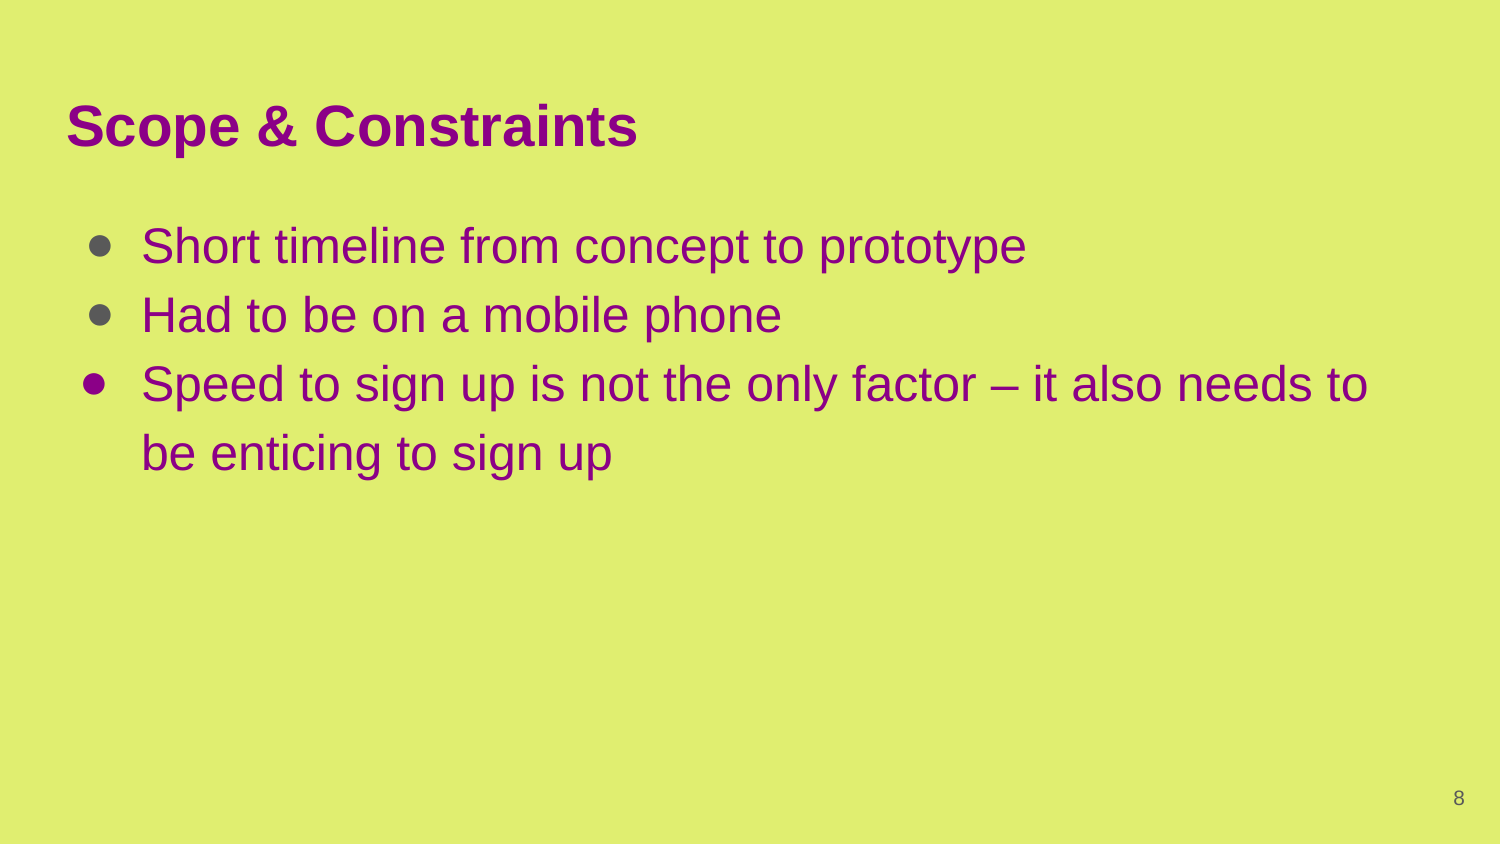

# Scope & Constraints
Short timeline from concept to prototype
Had to be on a mobile phone
Speed to sign up is not the only factor – it also needs to be enticing to sign up
8